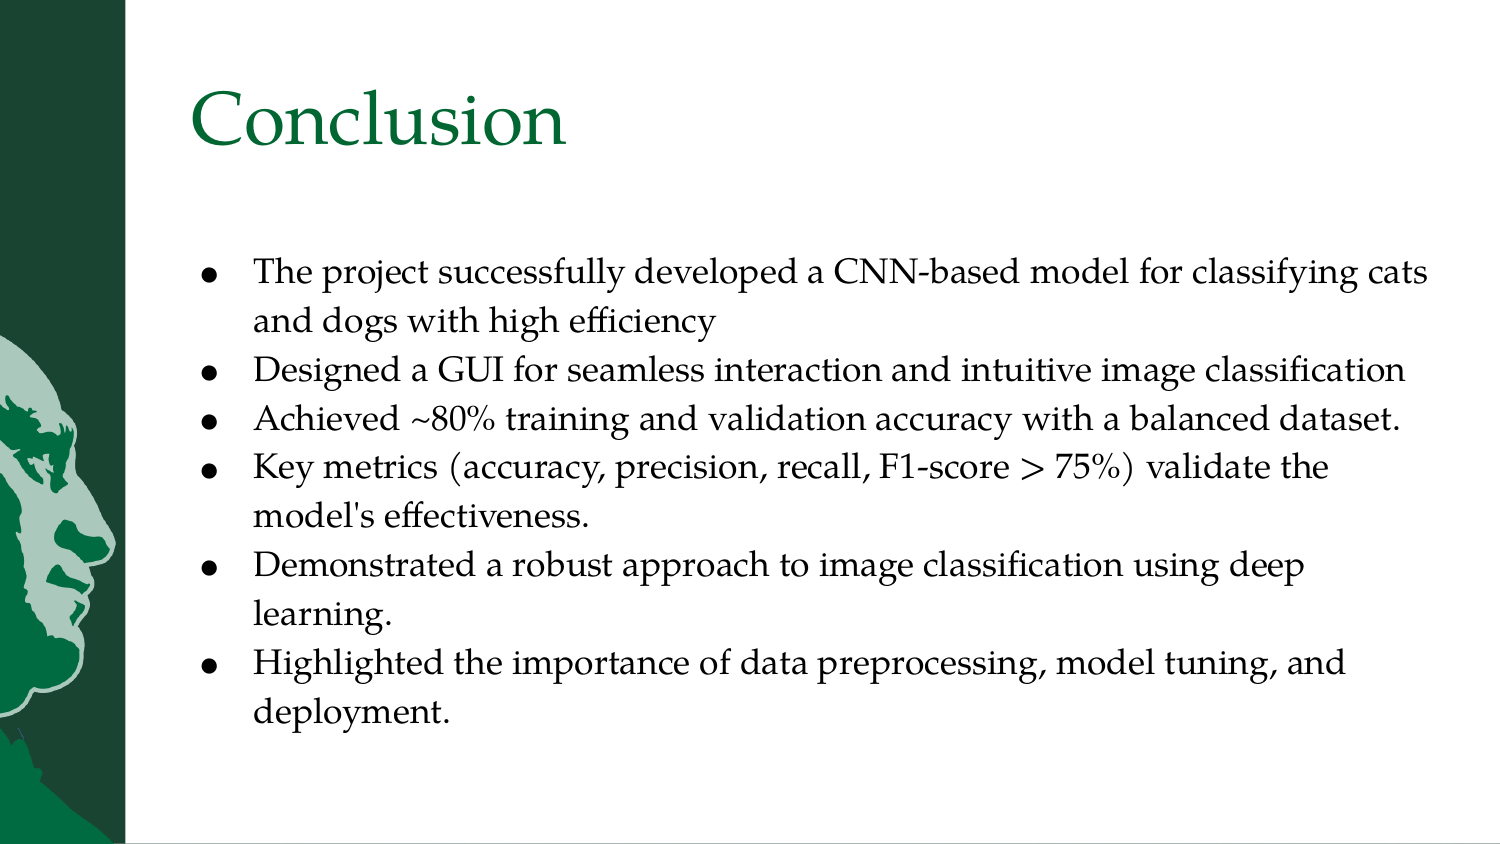

# Conclusion
The project successfully developed a CNN-based model for classifying cats and dogs with high efficiency
Designed a GUI for seamless interaction and intuitive image classification
Achieved ~80% training and validation accuracy with a balanced dataset.
Key metrics (accuracy, precision, recall, F1-score > 75%) validate the model's effectiveness.
Demonstrated a robust approach to image classification using deep learning.
Highlighted the importance of data preprocessing, model tuning, and deployment.